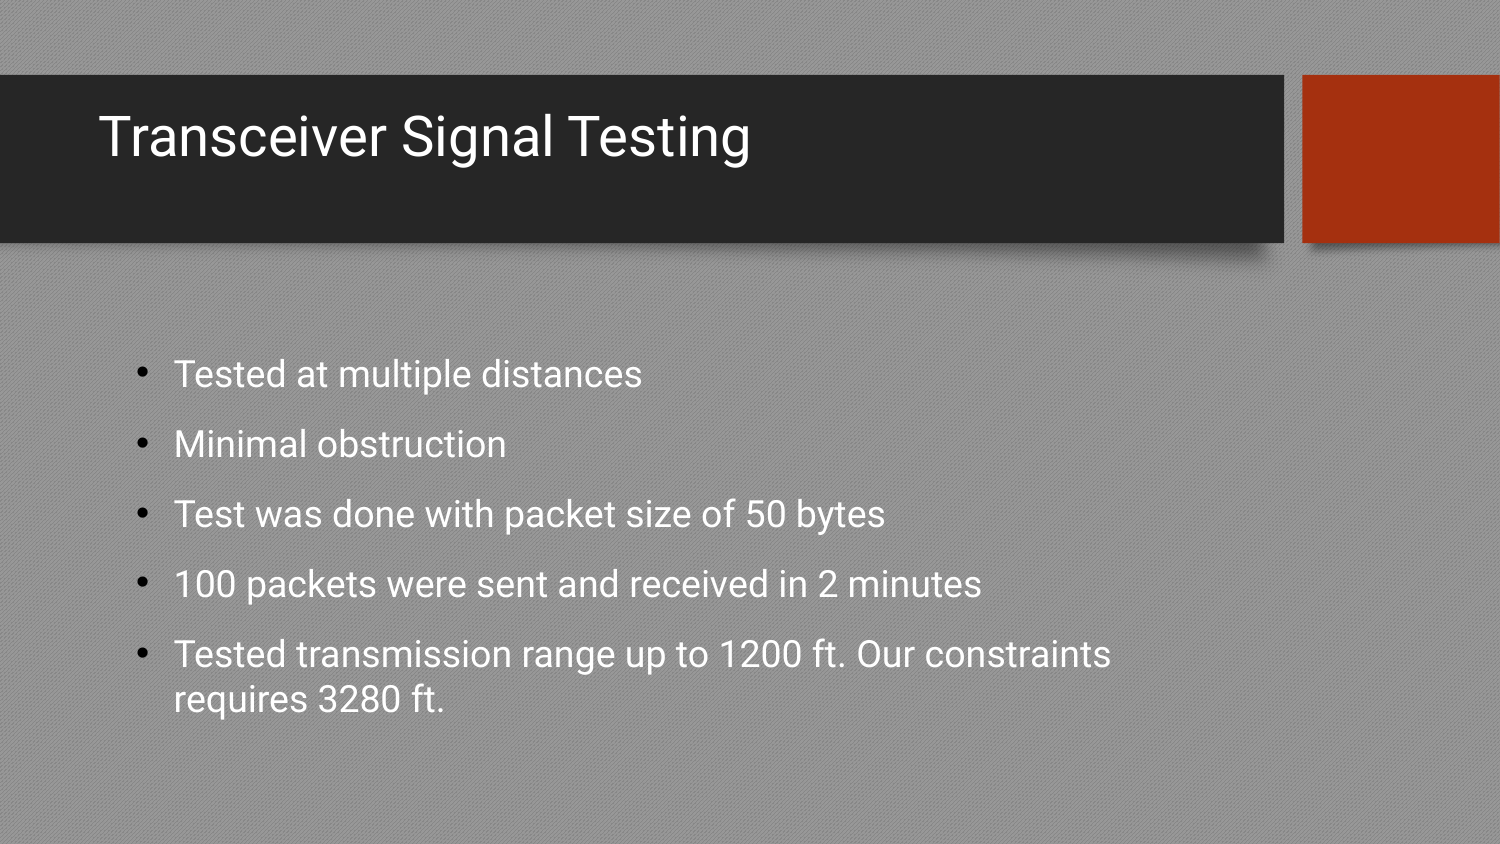

# Transceiver Signal Testing
Tested at multiple distances
Minimal obstruction
Test was done with packet size of 50 bytes
100 packets were sent and received in 2 minutes
Tested transmission range up to 1200 ft. Our constraints requires 3280 ft.